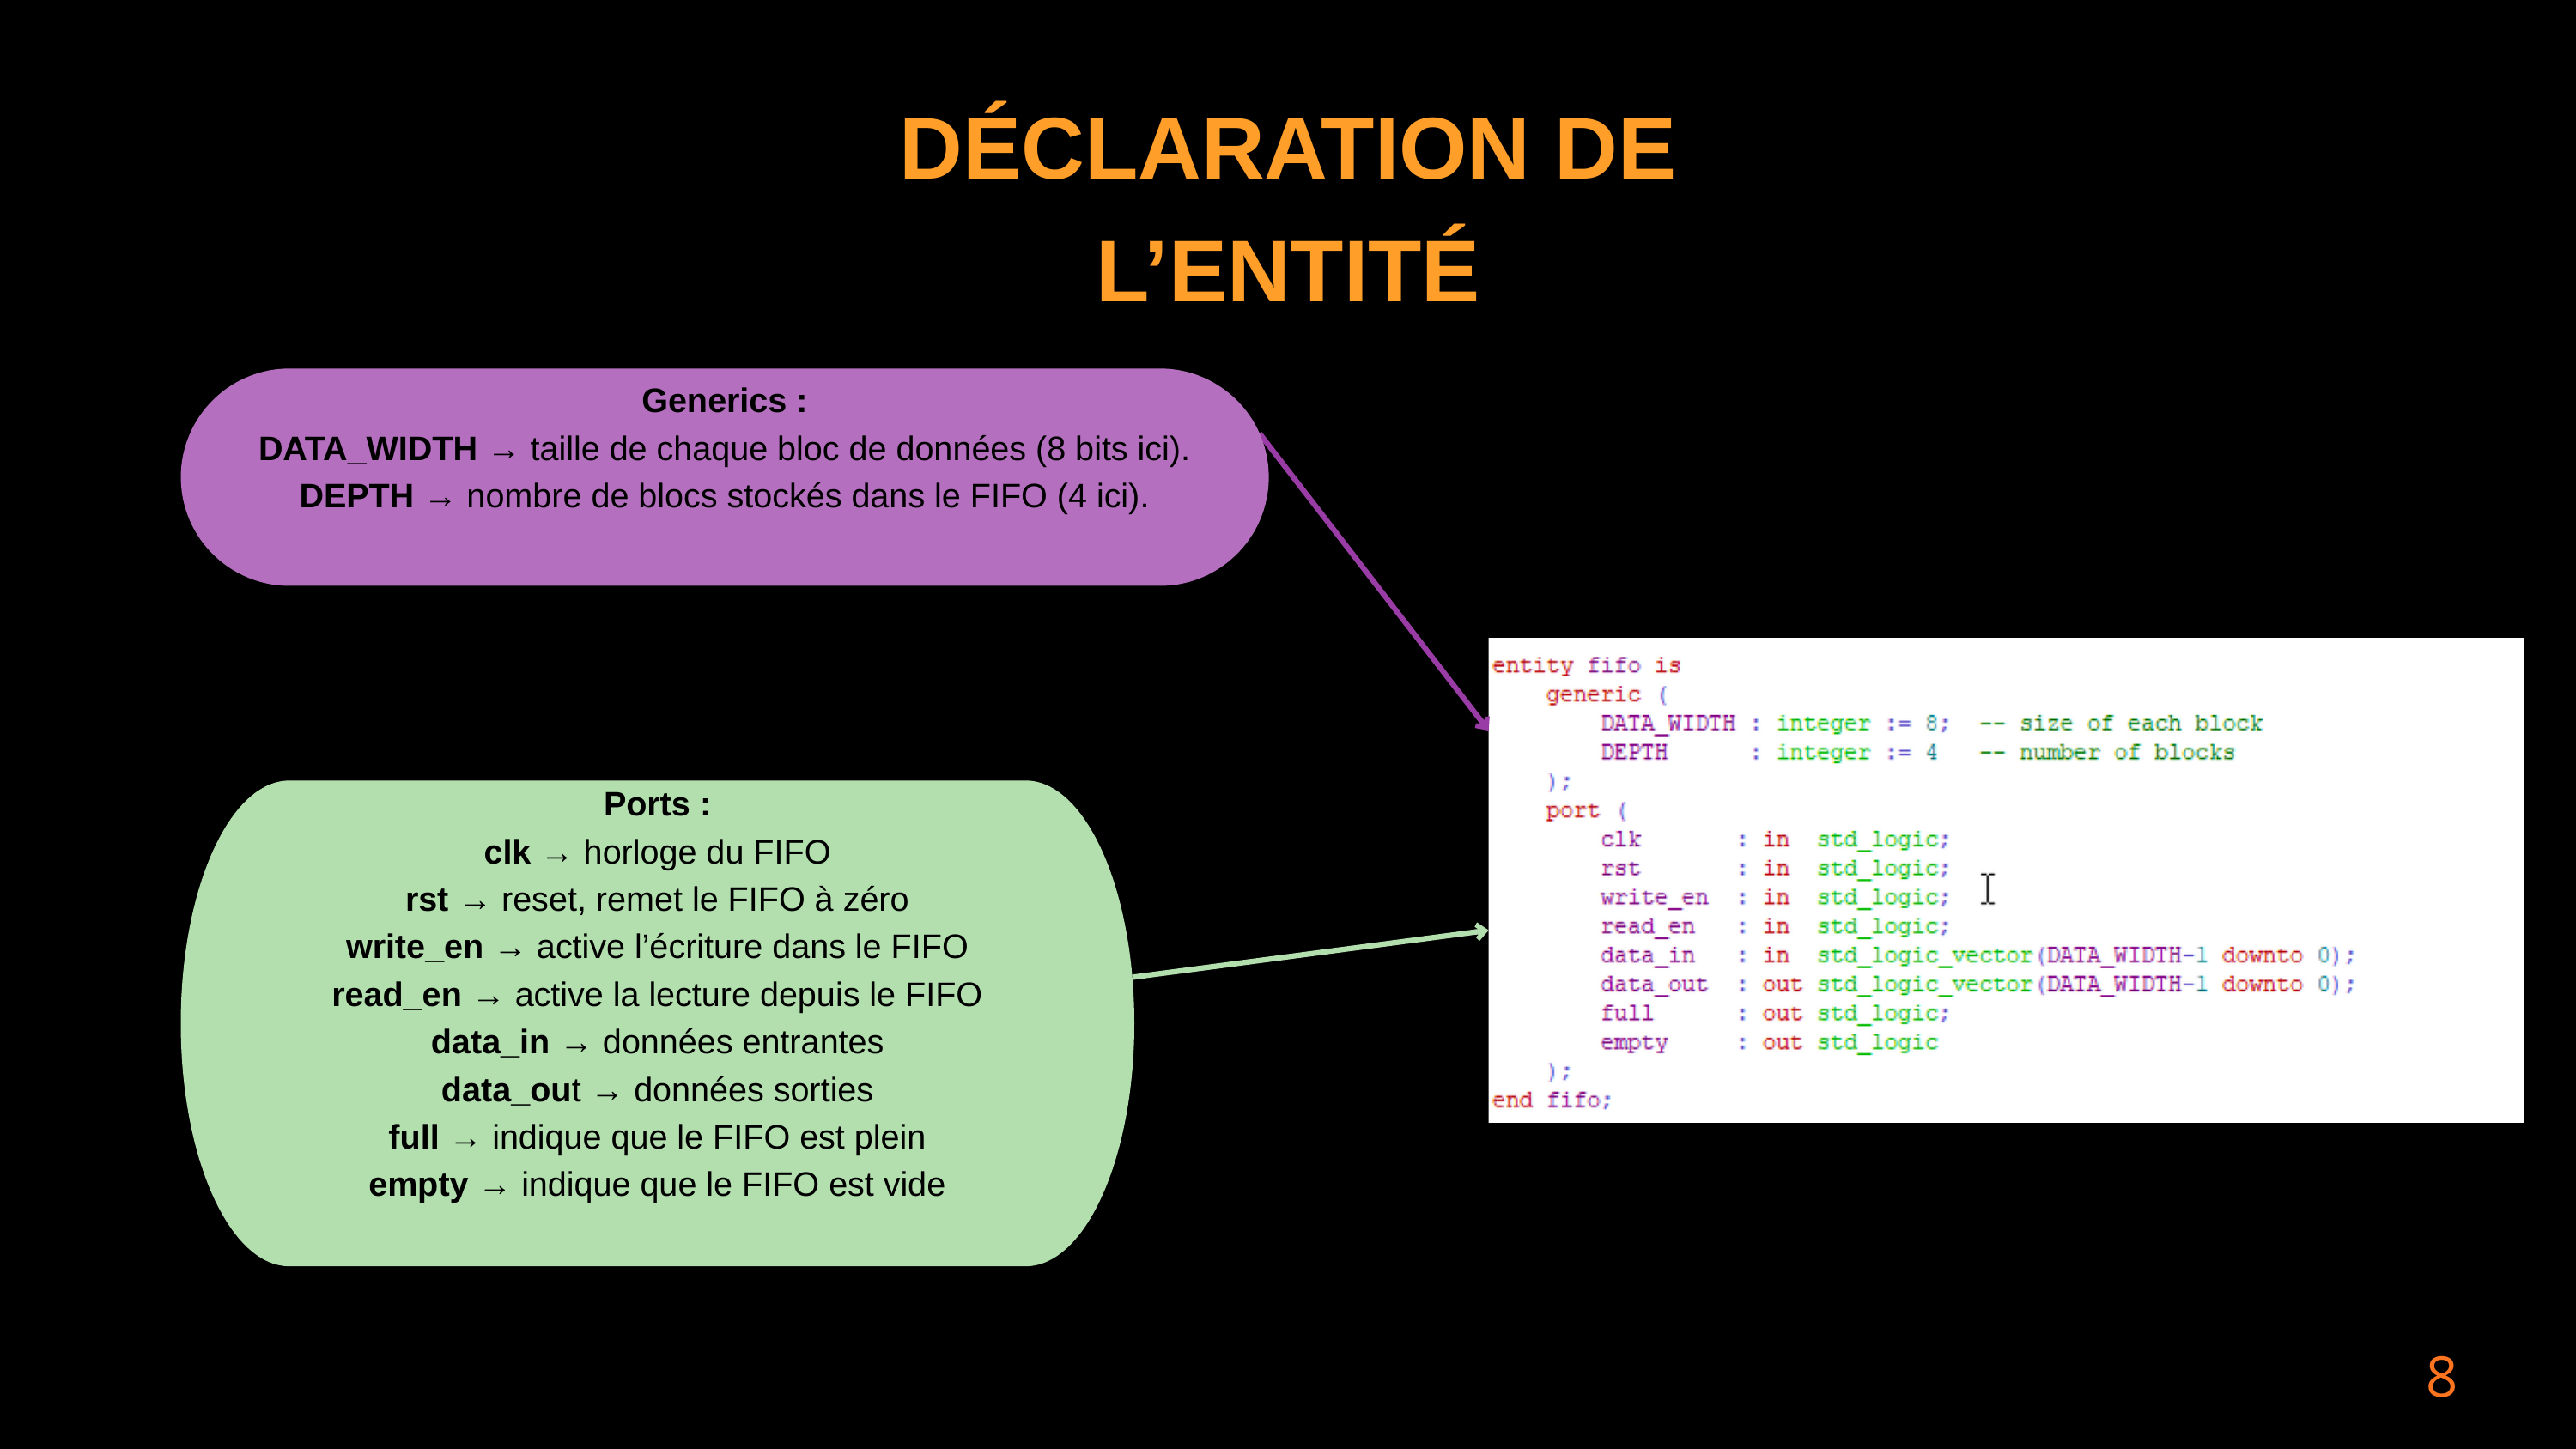

DÉCLARATION DE L’ENTITÉ

Generics :
DATA_WIDTH → taille de chaque bloc de données (8 bits ici).
DEPTH → nombre de blocs stockés dans le FIFO (4 ici).

Ports :
clk → horloge du FIFO
rst → reset, remet le FIFO à zéro
write_en → active l’écriture dans le FIFO
read_en → active la lecture depuis le FIFO
data_in → données entrantes
data_out → données sorties
full → indique que le FIFO est plein
empty → indique que le FIFO est vide

8